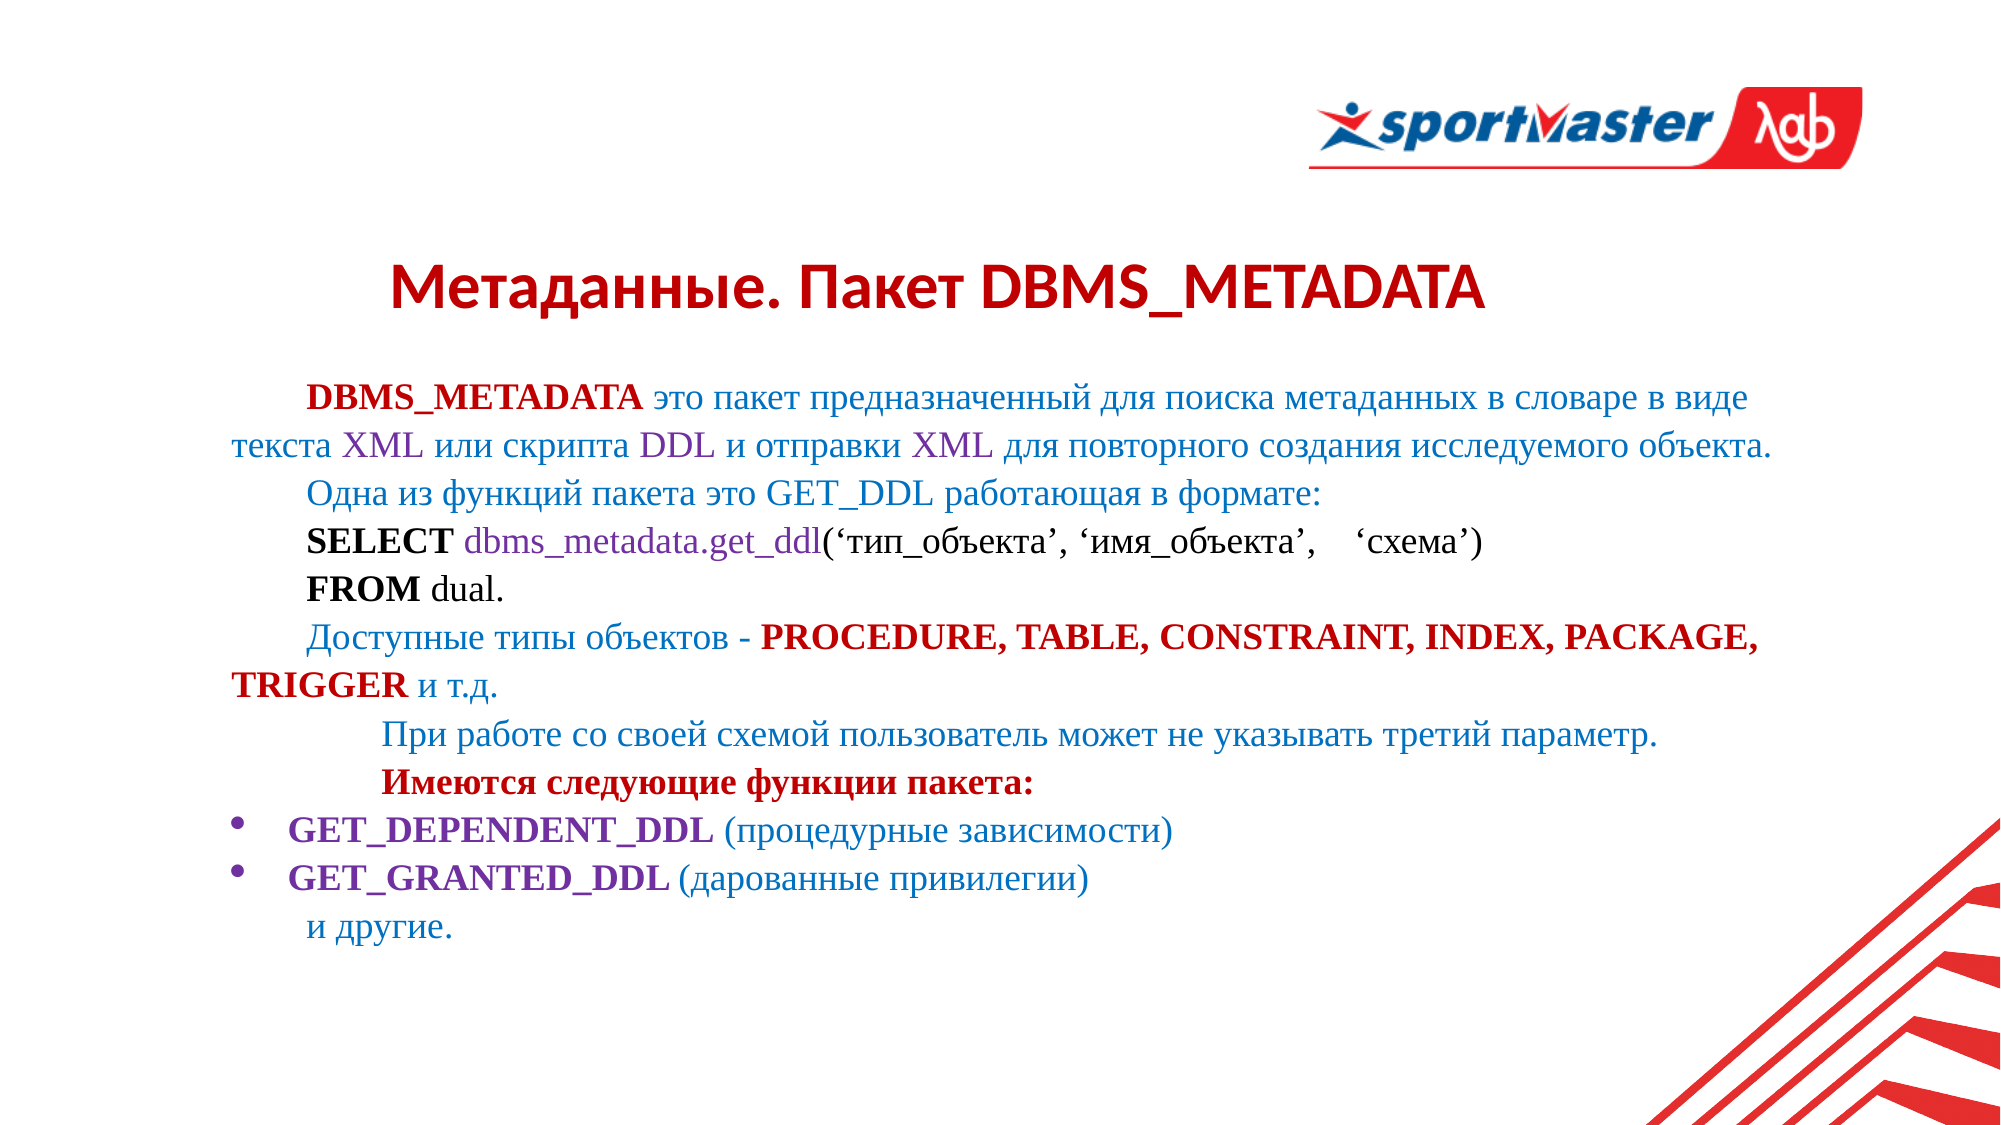

Метаданные. Пакет DBMS_METADATA

DBMS_METADATA это пакет предназначенный для поиска метаданных в словаре в виде текста XML или скрипта DDL и отправки XML для повторного создания исследуемого объекта.
Одна из функций пакета это GET_DDL работающая в формате:
SELECT dbms_metadata.get_ddl(‘тип_объекта’, ‘имя_объекта’,    ‘схема’)
FROM dual.
Доступные типы объектов - PROCEDURE, TABLE, CONSTRAINT, INDEX, PACKAGE, TRIGGER и т.д.
При работе со своей схемой пользователь может не указывать третий параметр.
Имеются следующие функции пакета:
GET_DEPENDENT_DDL (процедурные зависимости)
GET_GRANTED_DDL (дарованные привилегии)
и другие.